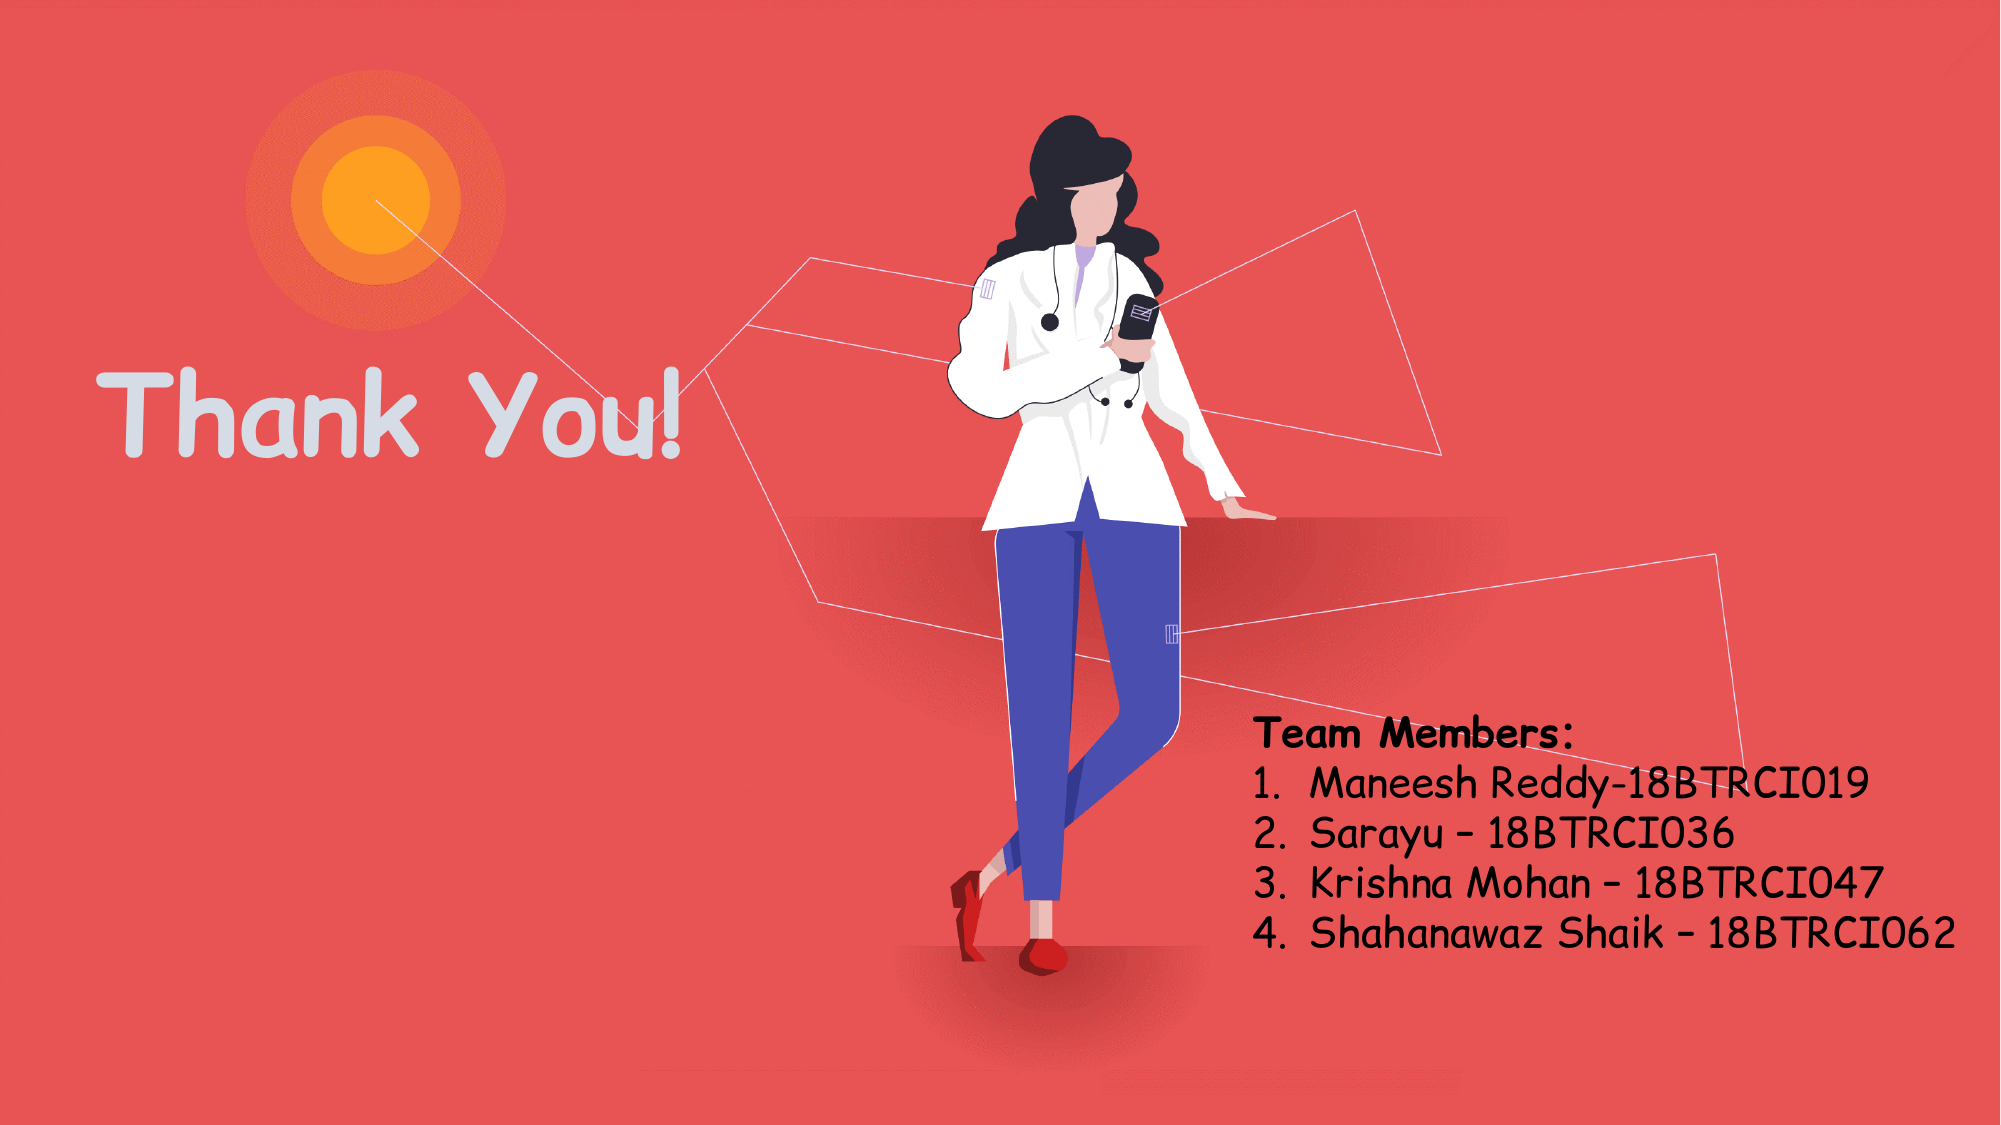

Thank You!

Team Members:
Maneesh Reddy-18BTRCI019
Sarayu – 18BTRCI036
Krishna Mohan – 18BTRCI047
Shahanawaz Shaik – 18BTRCI062